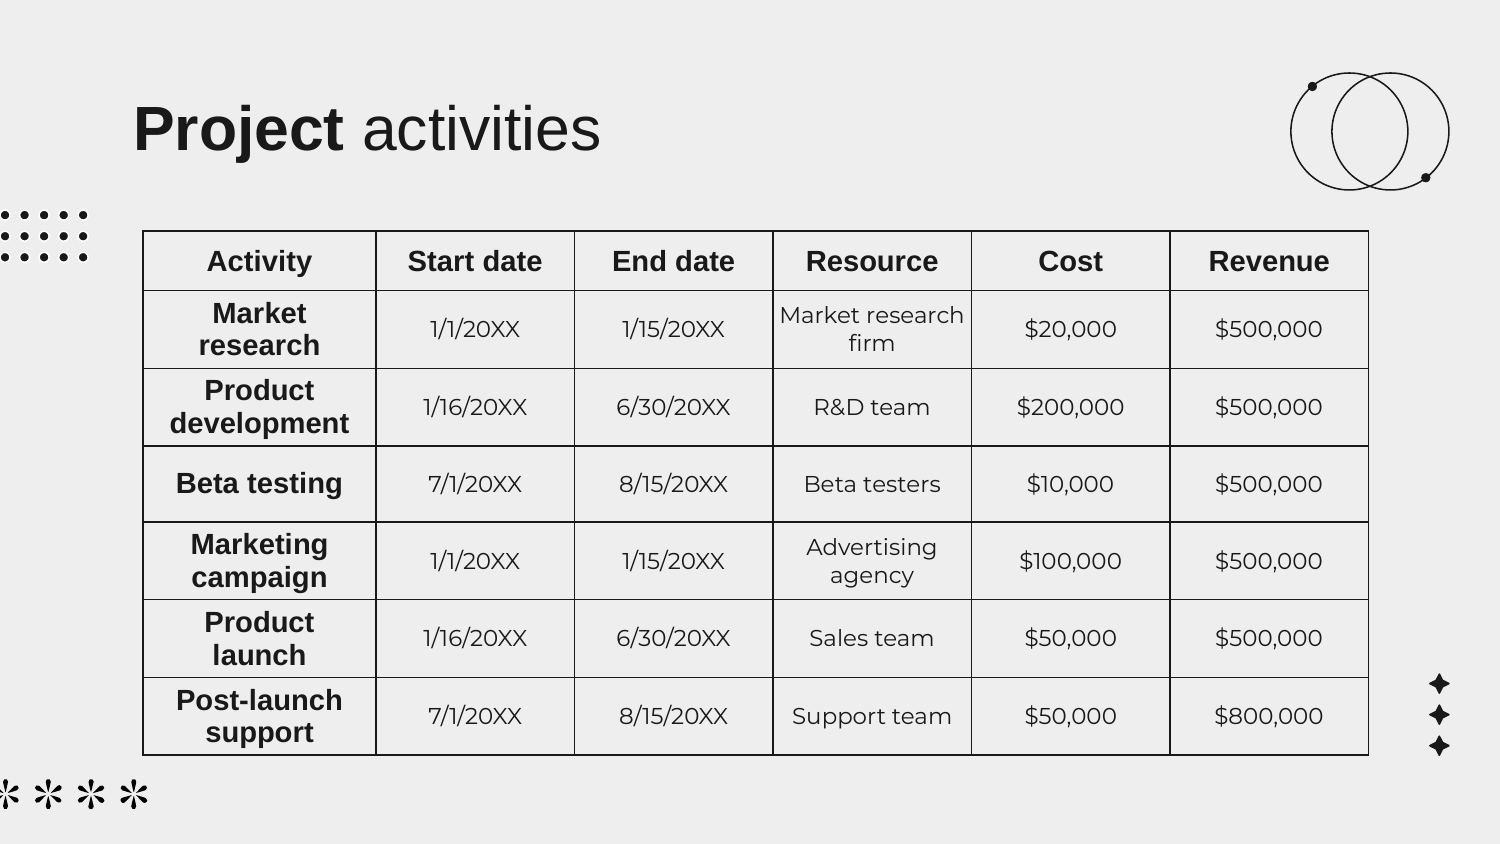

# Project activities

| Activity | Start date | End date | Resource | Cost | Revenue |
| --- | --- | --- | --- | --- | --- |
| Market research | 1/1/20XX | 1/15/20XX | Market research firm | $20,000 | $500,000 |
| Product development | 1/16/20XX | 6/30/20XX | R&D team | $200,000 | $500,000 |
| Beta testing | 7/1/20XX | 8/15/20XX | Beta testers | $10,000 | $500,000 |
| Marketing campaign | 1/1/20XX | 1/15/20XX | Advertising agency | $100,000 | $500,000 |
| Product launch | 1/16/20XX | 6/30/20XX | Sales team | $50,000 | $500,000 |
| Post-launch support | 7/1/20XX | 8/15/20XX | Support team | $50,000 | $800,000 |